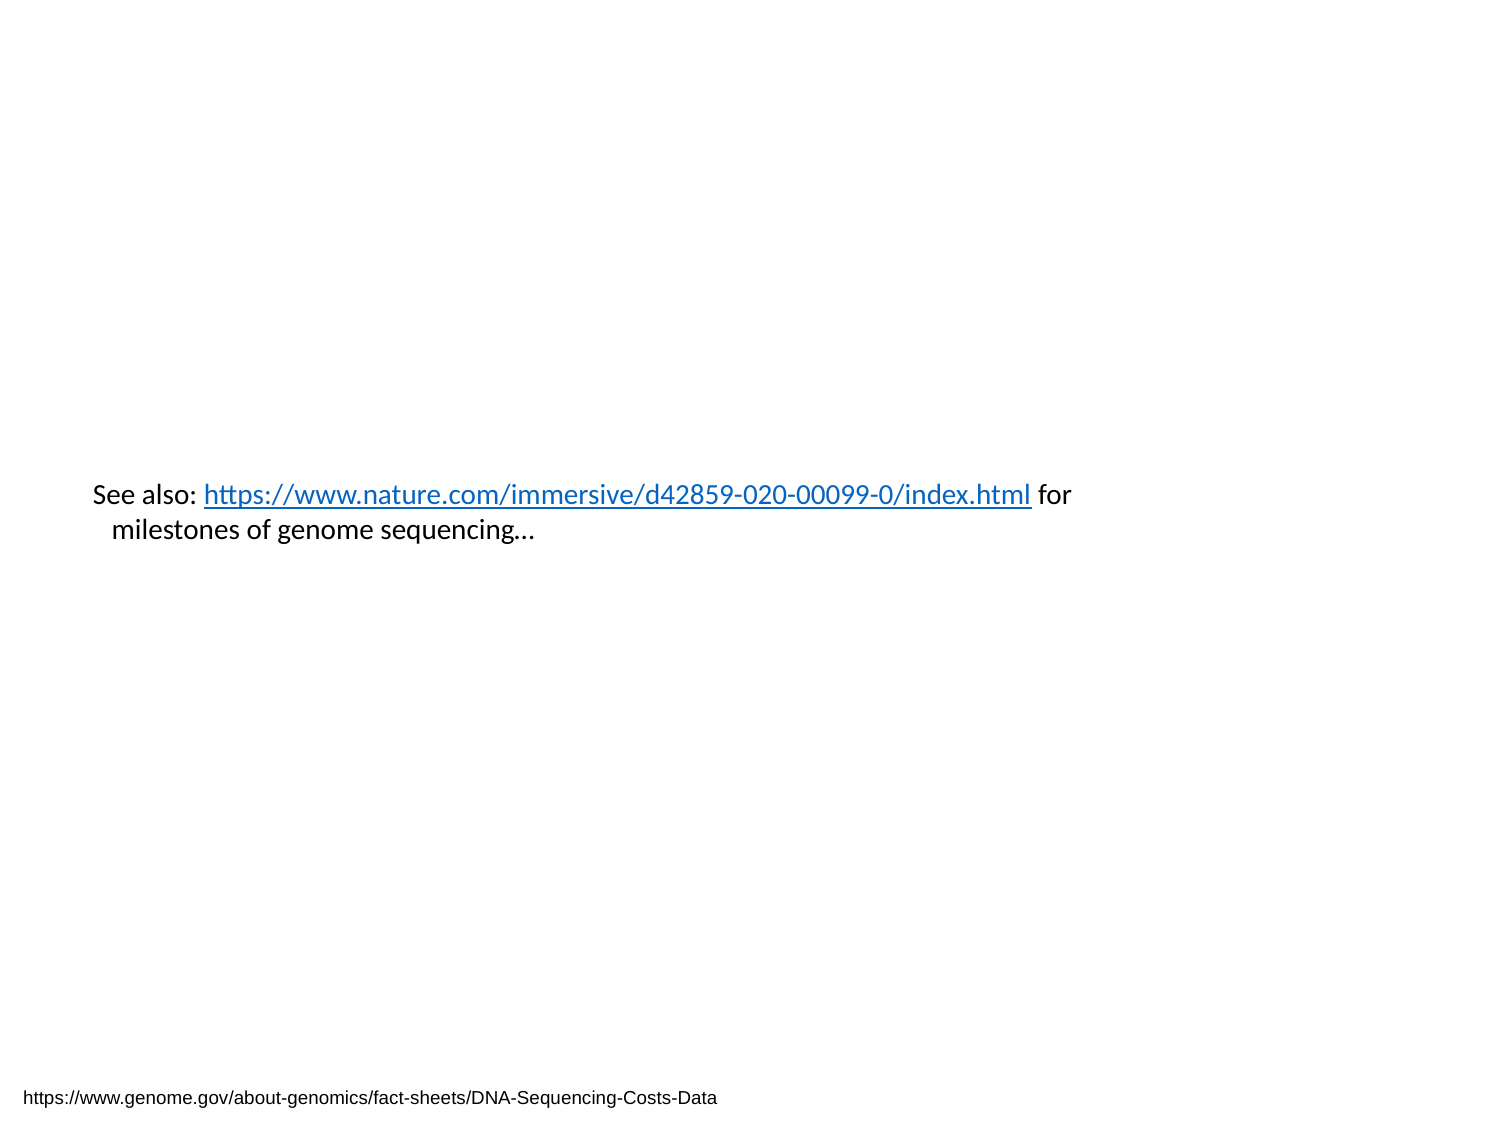

See also: https://www.nature.com/immersive/d42859-020-00099-0/index.html for milestones of genome sequencing…
https://www.genome.gov/about-genomics/fact-sheets/DNA-Sequencing-Costs-Data